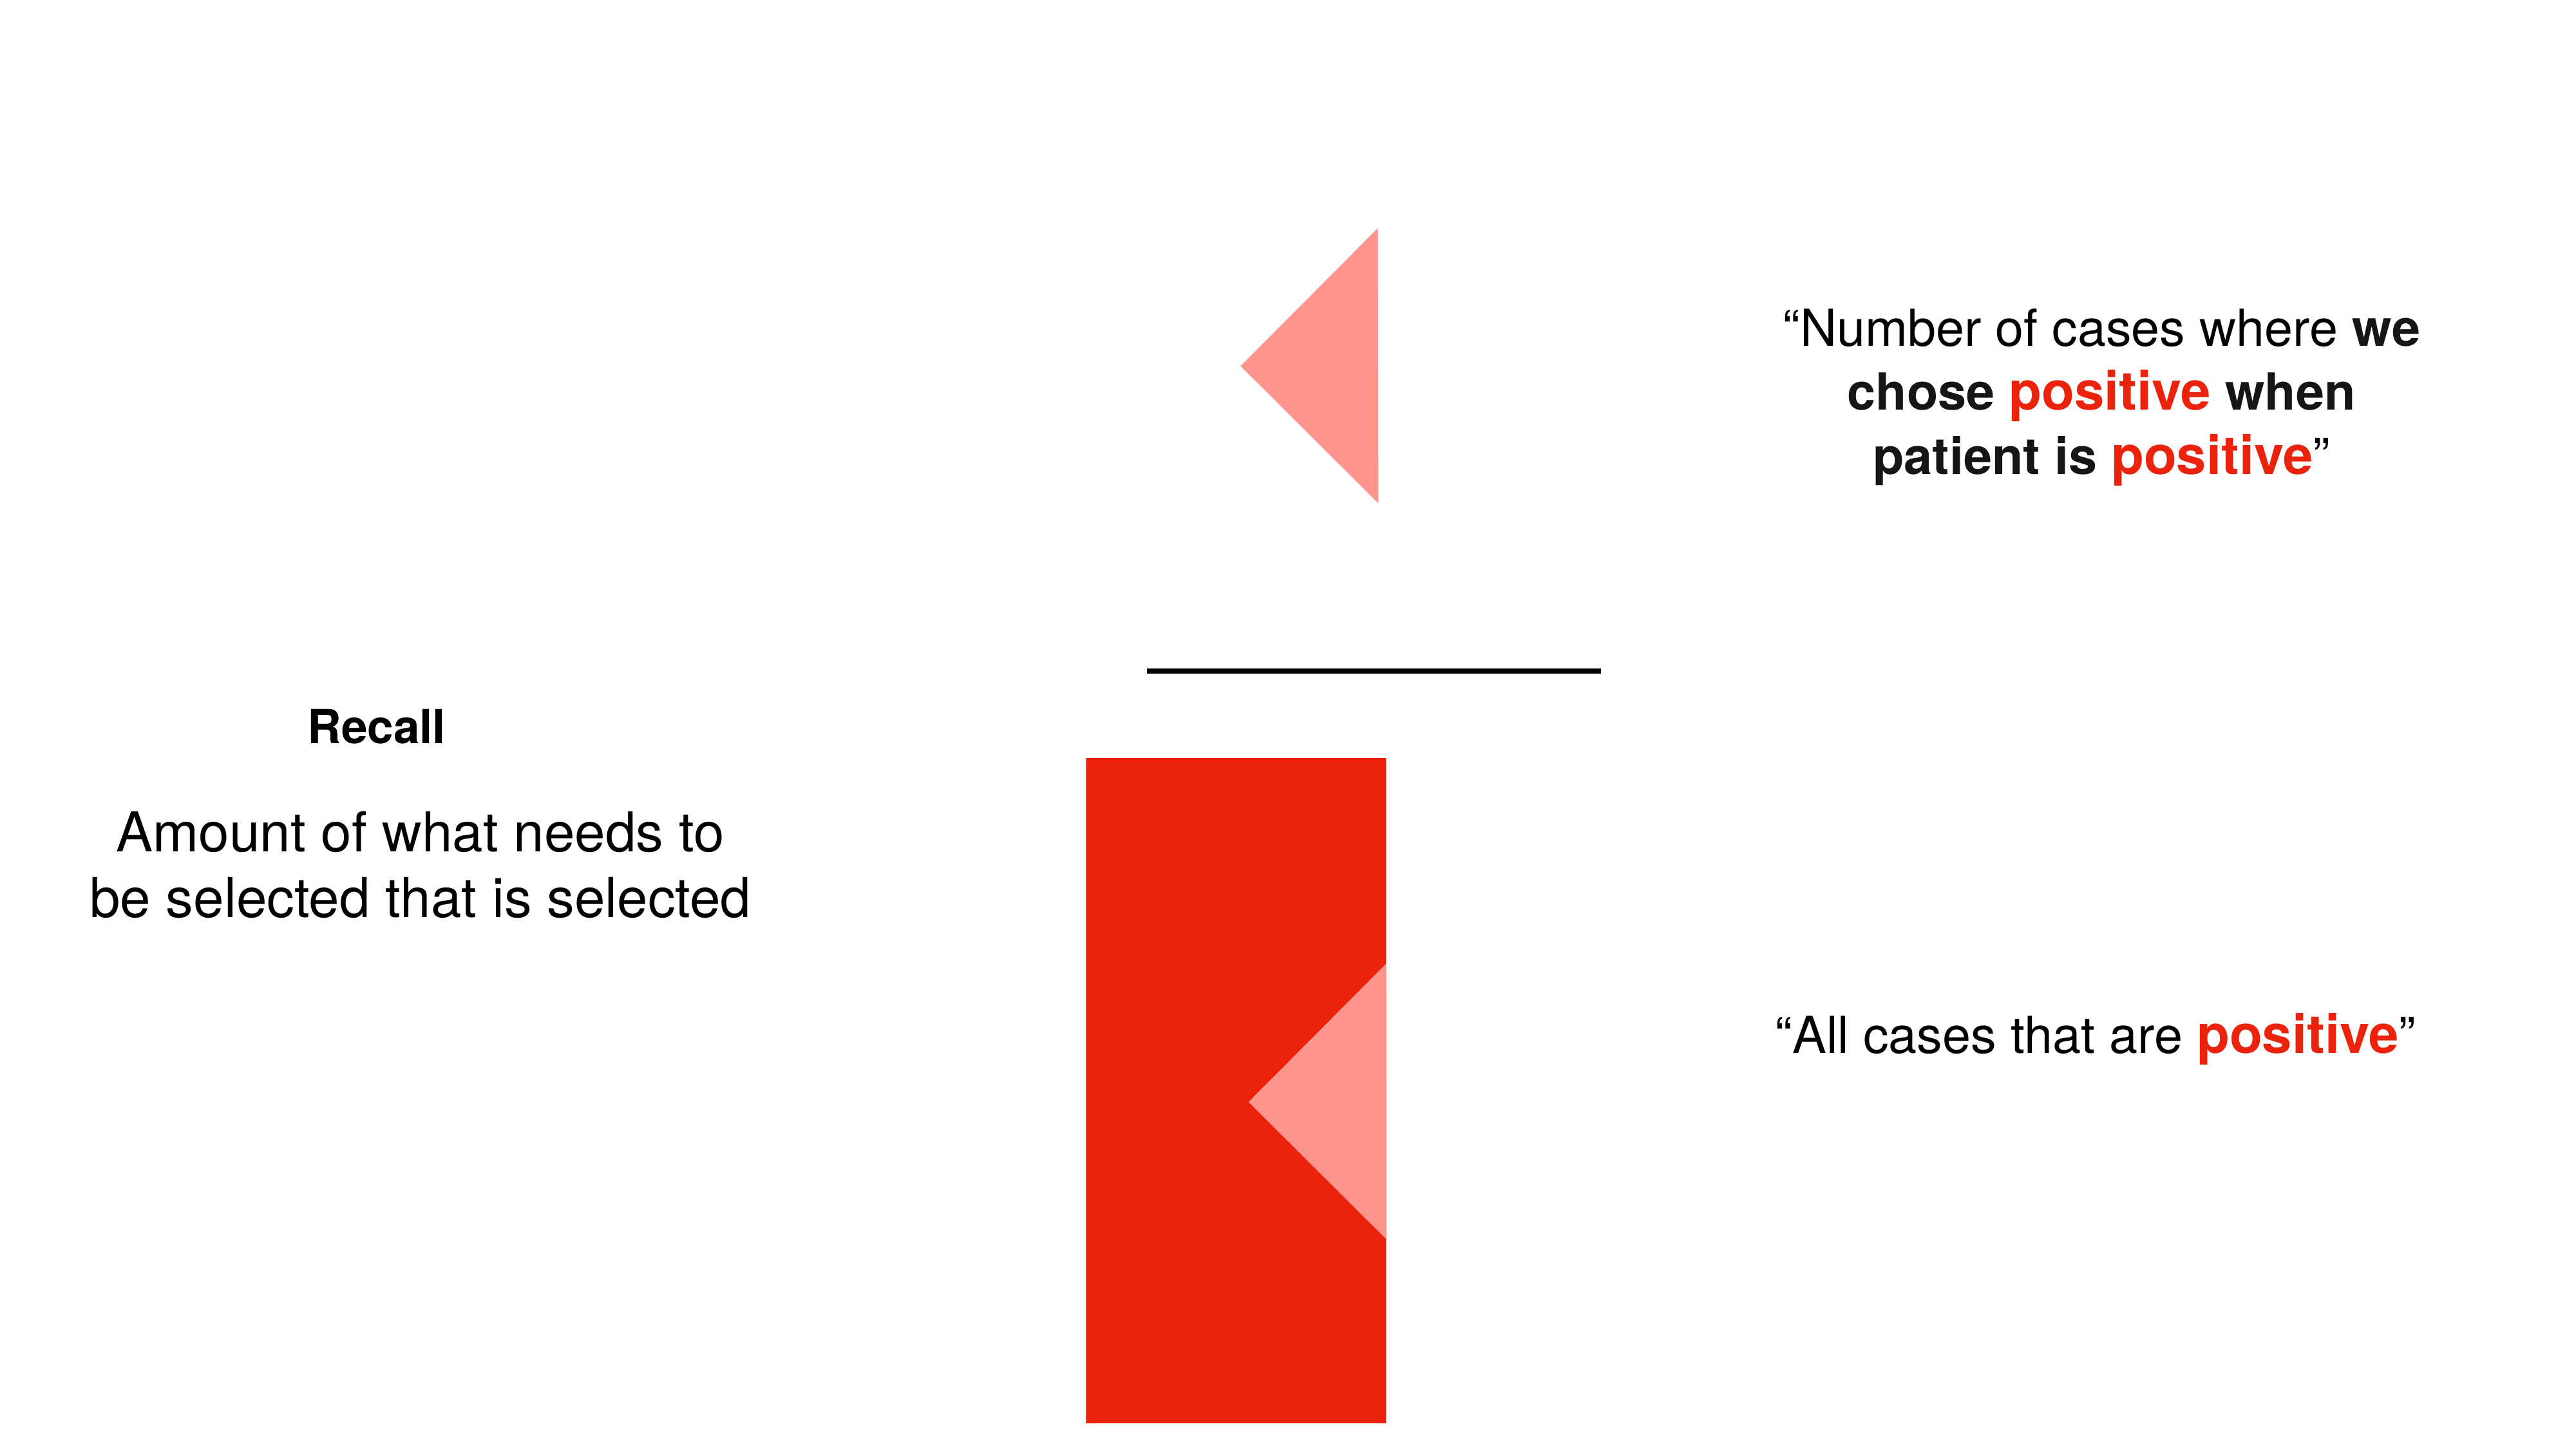

“Number of cases where we chose positive when patient is positive”
Recall

Amount of what needs to be selected that is selected
“All cases that are positive”